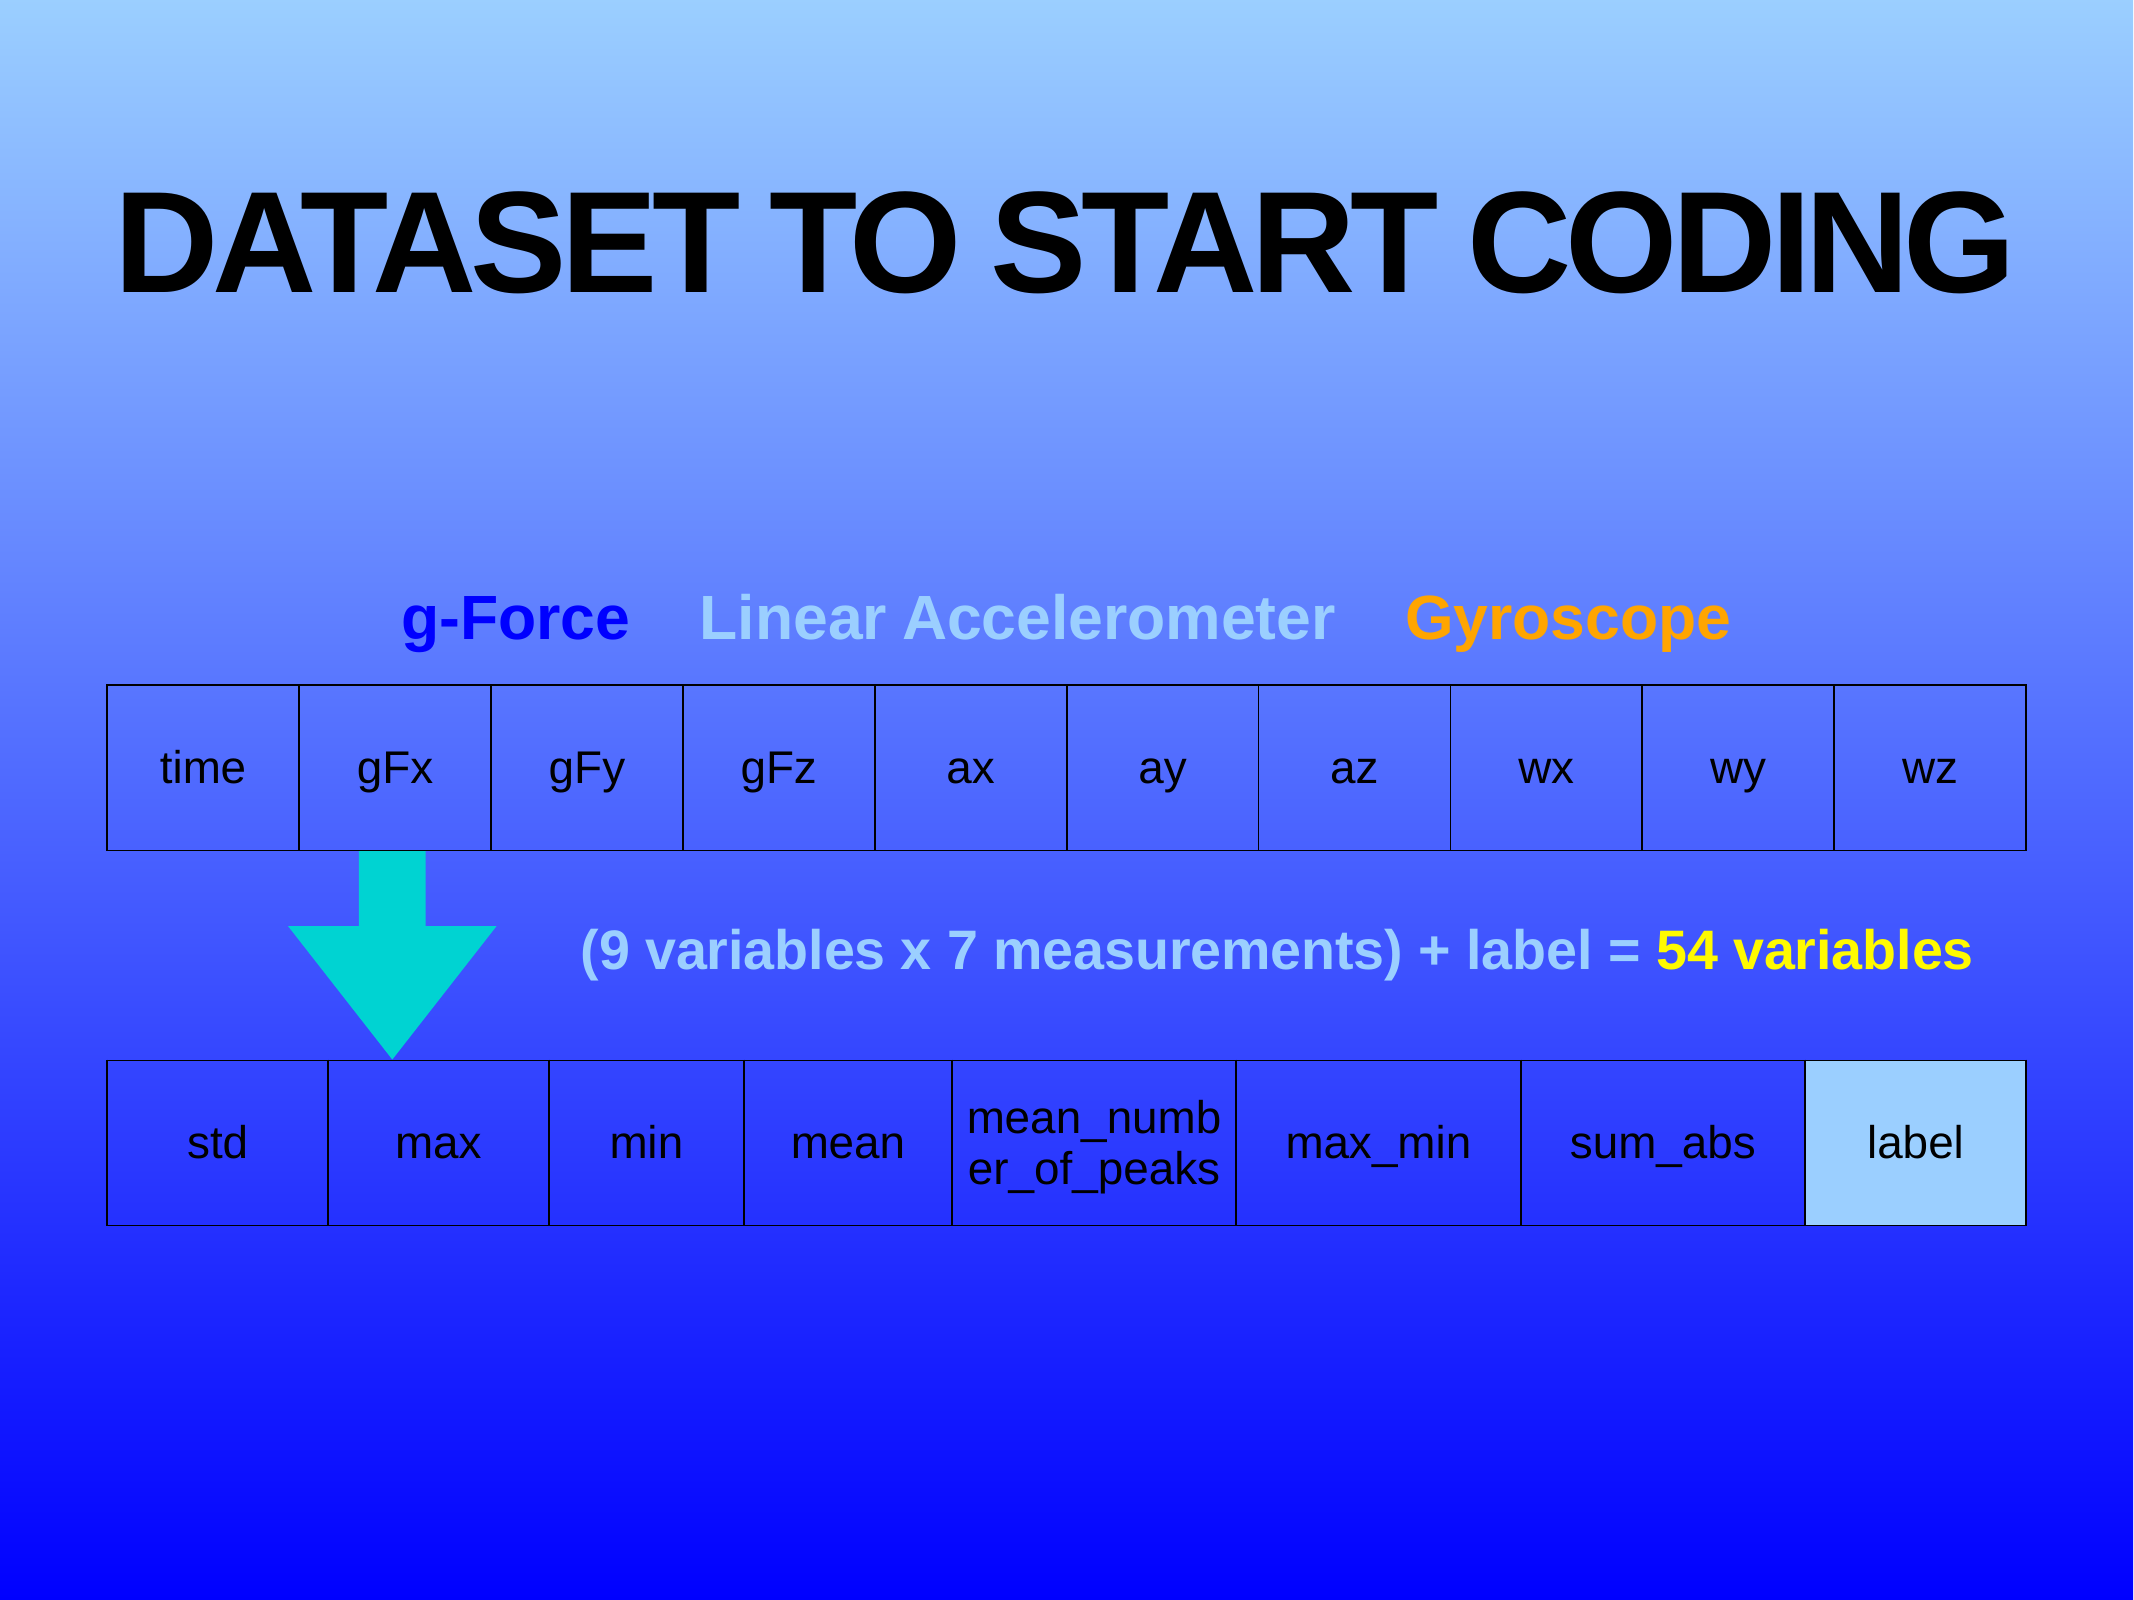

# dataset to start coding
g-Force    Linear Accelerometer    Gyroscope
| time | gFx | gFy | gFz | ax | ay | az | wx | wy | wz |
| --- | --- | --- | --- | --- | --- | --- | --- | --- | --- |

(9 variables x 7 measurements) + label = 54 variables
| std | max | min | mean | mean\_number\_of\_peaks | max\_min | sum\_abs | label |
| --- | --- | --- | --- | --- | --- | --- | --- |